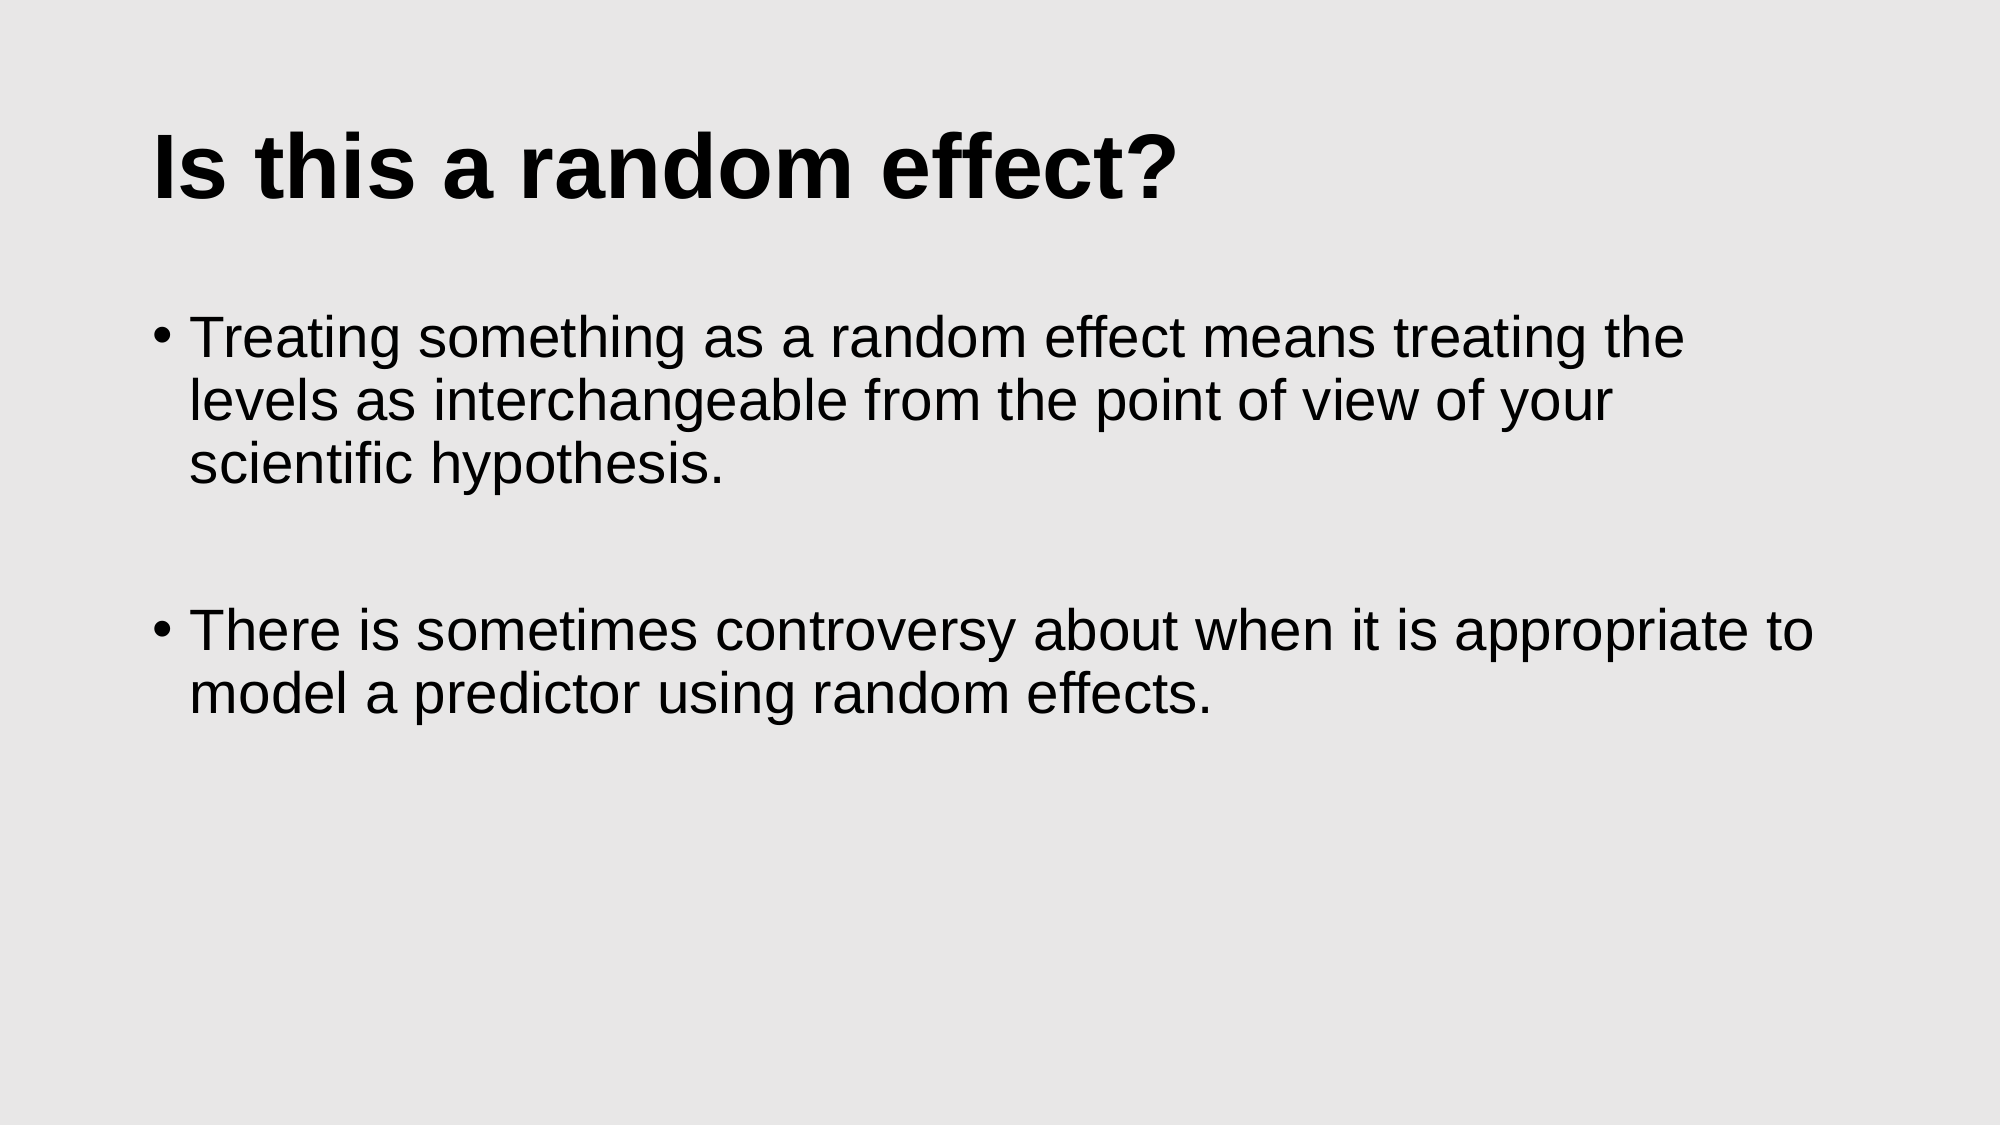

# Is this a random effect?
Treating something as a random effect means treating the levels as interchangeable from the point of view of your scientific hypothesis.

There is sometimes controversy about when it is appropriate to model a predictor using random effects.